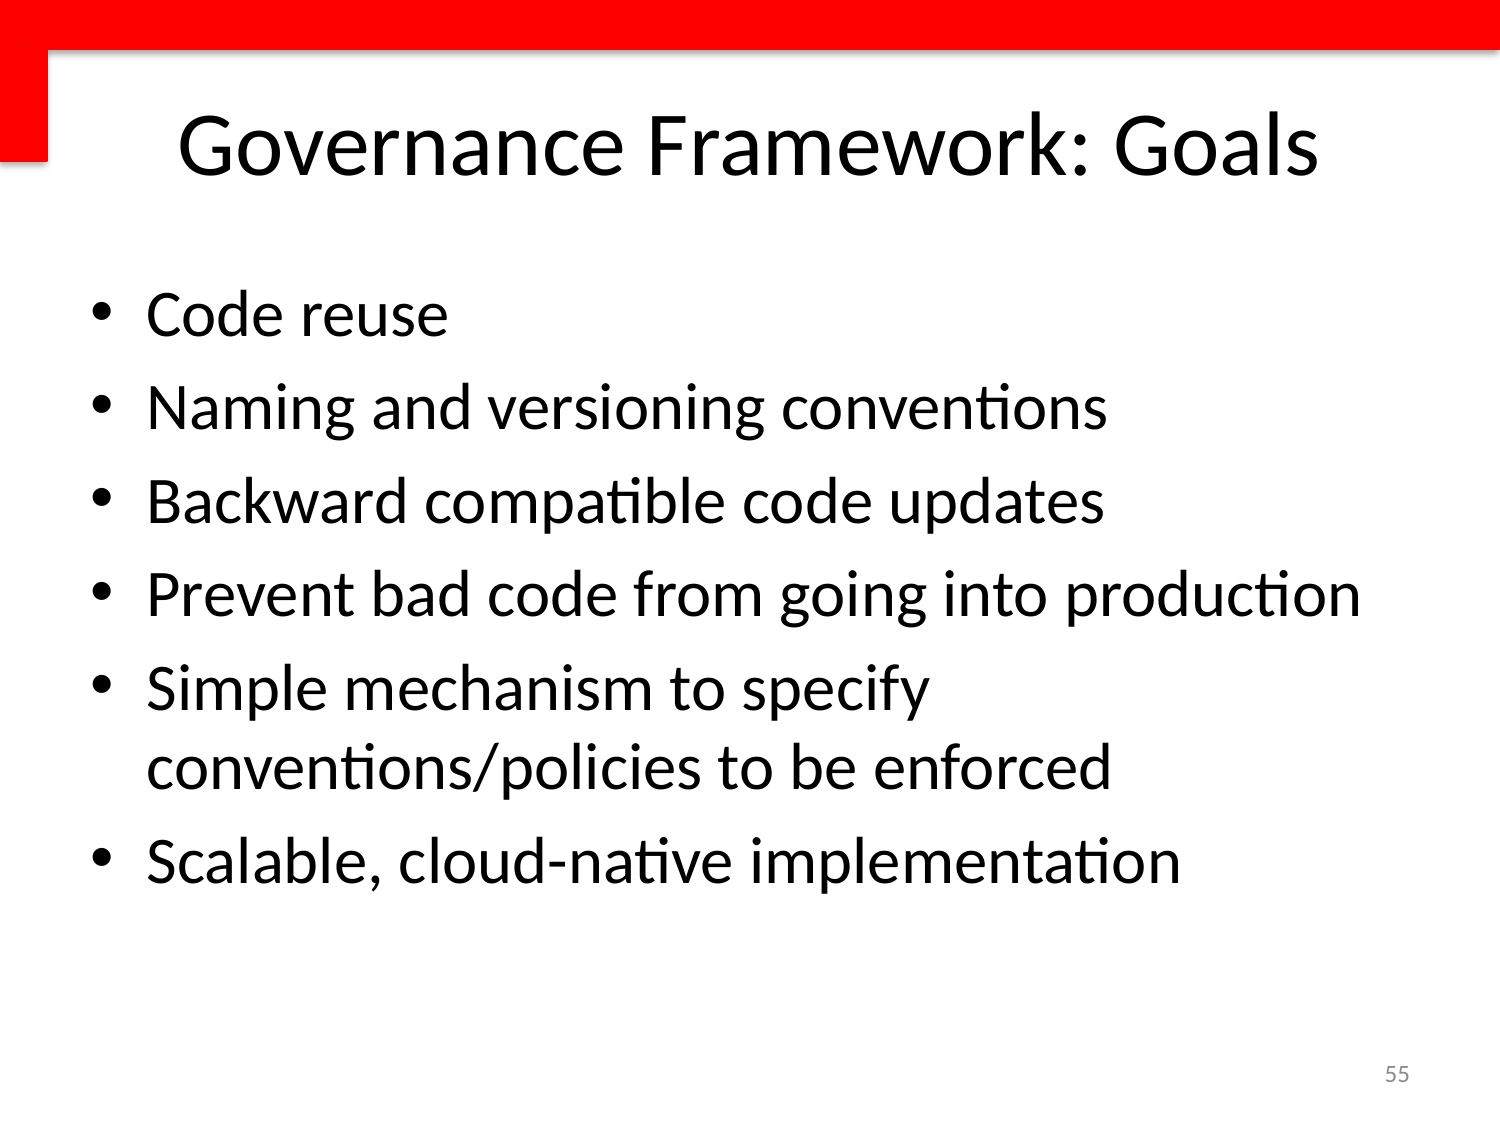

# Governance Framework: Goals
Code reuse
Naming and versioning conventions
Backward compatible code updates
Prevent bad code from going into production
Simple mechanism to specify conventions/policies to be enforced
Scalable, cloud-native implementation

55